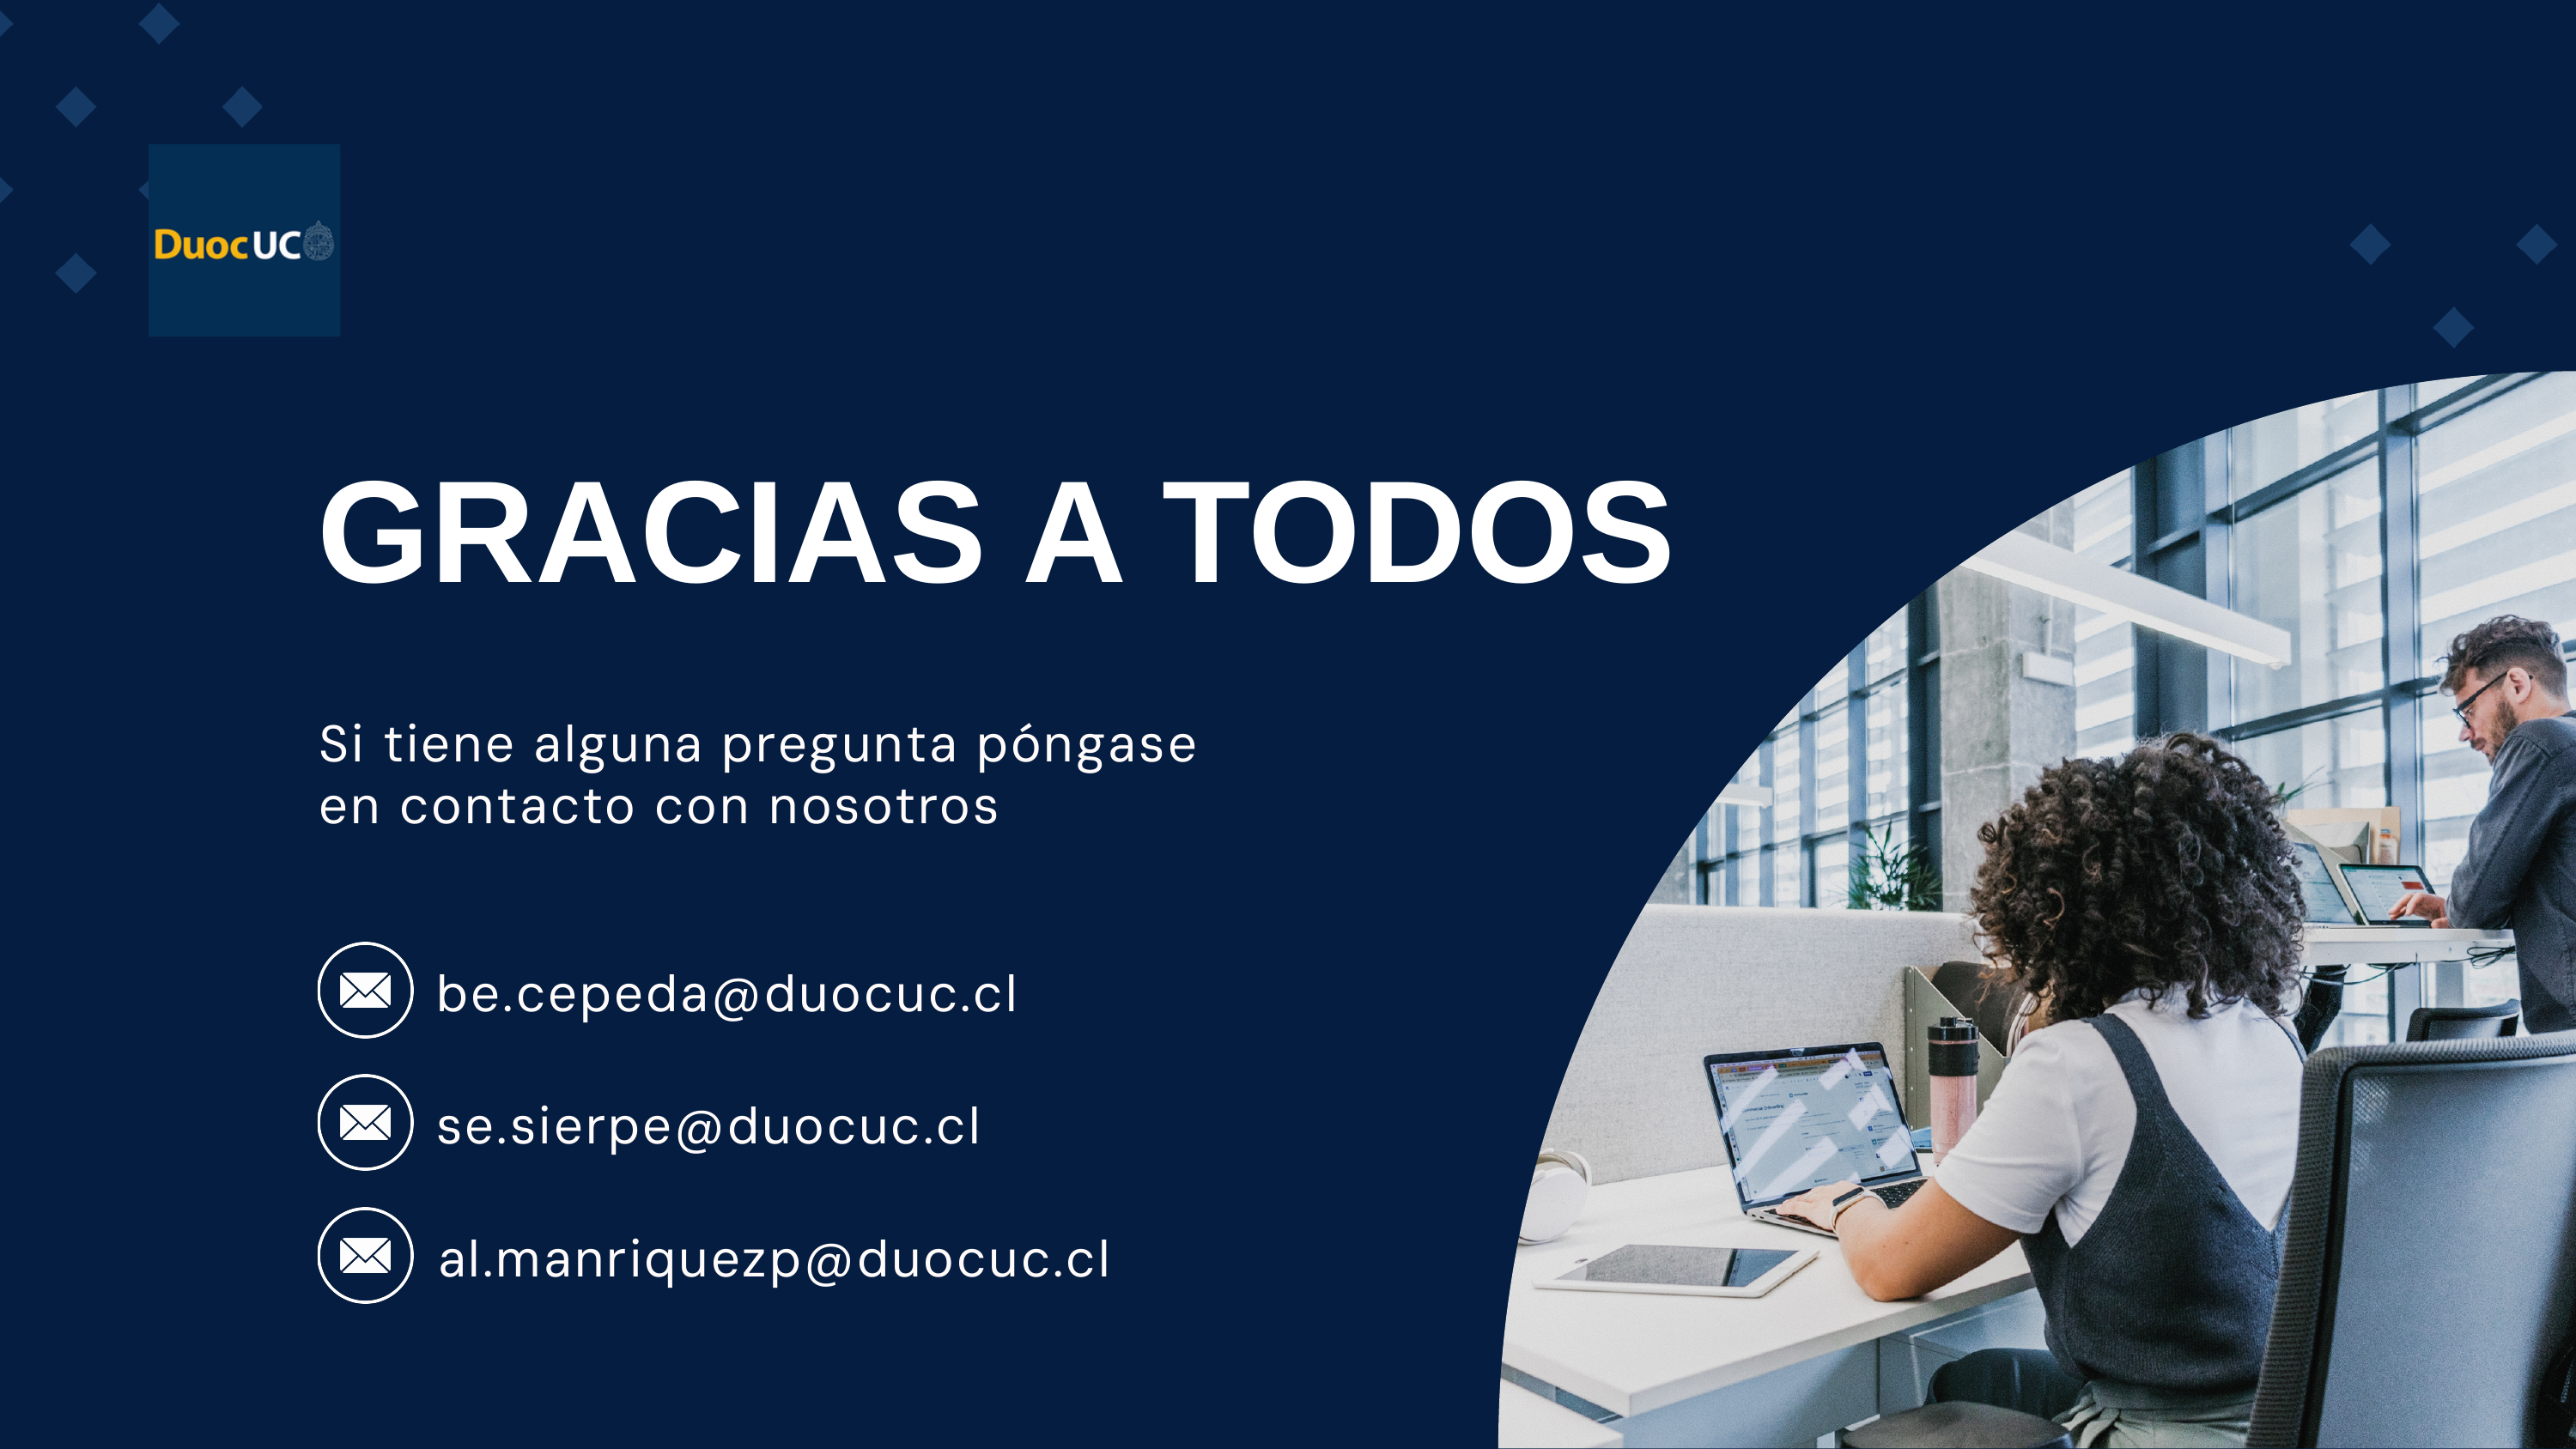

GRACIAS A TODOS
Si tiene alguna pregunta póngase en contacto con nosotros

be.cepeda@duocuc.cl

se.sierpe@duocuc.cl

al.manriquezp@duocuc.cl